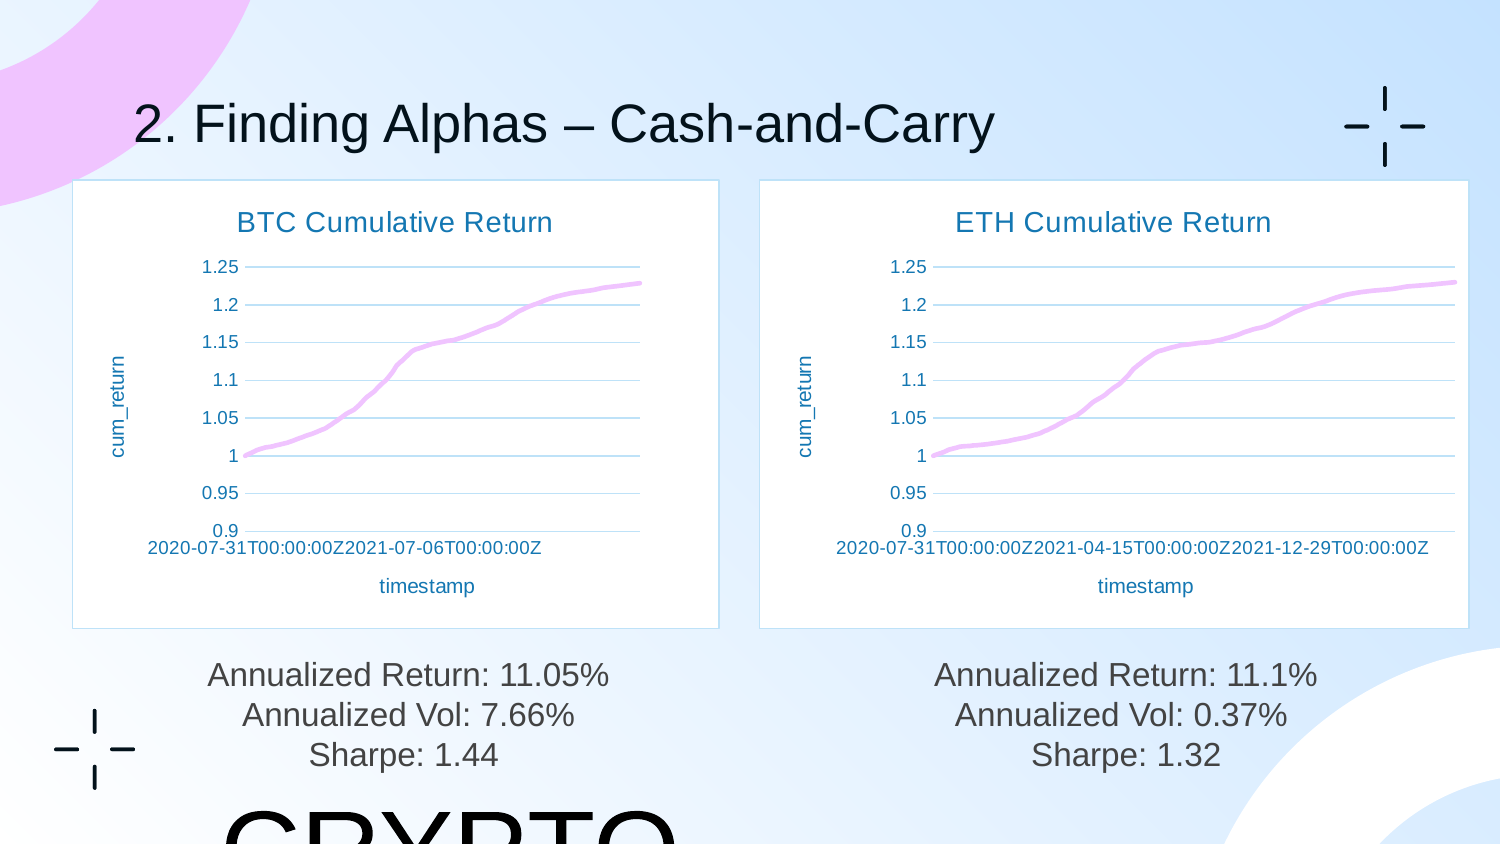

# 2. Finding Alphas – Cash-and-Carry

### Chart: BTC Cumulative Return

| Category |  |
|---|---|
| 2020-07-30T00:00:00Z | 1.0 |
| 2020-07-31T00:00:00Z | 1.0004246122299882 |
| 2020-08-01T00:00:00Z | 1.0008504228707842 |
| 2020-08-02T00:00:00Z | 1.0012937365036771 |
| 2020-08-03T00:00:00Z | 1.0016674065983797 |
| 2020-08-04T00:00:00Z | 1.00200970389782 |
| 2020-08-05T00:00:00Z | 1.0023615496159246 |
| 2020-08-06T00:00:00Z | 1.002739654381568 |
| 2020-08-07T00:00:00Z | 1.0030910441737704 |
| 2020-08-08T00:00:00Z | 1.0034146140696627 |
| 2020-08-09T00:00:00Z | 1.0037819893889726 |
| 2020-08-10T00:00:00Z | 1.004131206038305 |
| 2020-08-11T00:00:00Z | 1.0045281538752031 |
| 2020-08-12T00:00:00Z | 1.0048382931064976 |
| 2020-08-13T00:00:00Z | 1.0051758284498624 |
| 2020-08-14T00:00:00Z | 1.0055658133165202 |
| 2020-08-15T00:00:00Z | 1.0059277405300908 |
| 2020-08-16T00:00:00Z | 1.0063164520758079 |
| 2020-08-17T00:00:00Z | 1.0067216314639185 |
| 2020-08-18T00:00:00Z | 1.0071514879120604 |
| 2020-08-19T00:00:00Z | 1.007494556890186 |
| 2020-08-20T00:00:00Z | 1.0077817264688056 |
| 2020-08-21T00:00:00Z | 1.0080722854243842 |
| 2020-08-22T00:00:00Z | 1.0083149543975667 |
| 2020-08-23T00:00:00Z | 1.008569337965947 |
| 2020-08-24T00:00:00Z | 1.008840068720495 |
| 2020-08-25T00:00:00Z | 1.0091180691044994 |
| 2020-08-26T00:00:00Z | 1.0093156787298176 |
| 2020-08-27T00:00:00Z | 1.0095355670090473 |
| 2020-08-28T00:00:00Z | 1.0097139385571314 |
| 2020-08-29T00:00:00Z | 1.009934051613021 |
| 2020-08-30T00:00:00Z | 1.0101641494679456 |
| 2020-08-31T00:00:00Z | 1.010431366395351 |
| 2020-09-01T00:00:00Z | 1.0106932958150947 |
| 2020-09-02T00:00:00Z | 1.0109960590753364 |
| 2020-09-03T00:00:00Z | 1.0111743693350332 |
| 2020-09-04T00:00:00Z | 1.0112461716462218 |
| 2020-09-05T00:00:00Z | 1.0113558267670484 |
| 2020-09-06T00:00:00Z | 1.011461799408212 |
| 2020-09-07T00:00:00Z | 1.011555996903869 |
| 2020-09-08T00:00:00Z | 1.0116826458986747 |
| 2020-09-09T00:00:00Z | 1.0118144971275516 |
| 2020-09-10T00:00:00Z | 1.0119282676767385 |
| 2020-09-11T00:00:00Z | 1.0120121716323893 |
| 2020-09-12T00:00:00Z | 1.0121421282081118 |
| 2020-09-13T00:00:00Z | 1.0122801200368794 |
| 2020-09-14T00:00:00Z | 1.012385084361388 |
| 2020-09-15T00:00:00Z | 1.0125348480042606 |
| 2020-09-16T00:00:00Z | 1.0127182598544544 |
| 2020-09-17T00:00:00Z | 1.012918651960816 |
| 2020-09-18T00:00:00Z | 1.0131549784089817 |
| 2020-09-19T00:00:00Z | 1.013364567392273 |
| 2020-09-20T00:00:00Z | 1.0136122673504029 |
| 2020-09-21T00:00:00Z | 1.0138320736781348 |
| 2020-09-22T00:00:00Z | 1.013991093957039 |
| 2020-09-23T00:00:00Z | 1.0141472346409992 |
| 2020-09-24T00:00:00Z | 1.014296077343659 |
| 2020-09-25T00:00:00Z | 1.014484610474986 |
| 2020-09-26T00:00:00Z | 1.014663102503793 |
| 2020-09-27T00:00:00Z | 1.014849836553351 |
| 2020-09-28T00:00:00Z | 1.0150466970197176 |
| 2020-09-29T00:00:00Z | 1.015233678350214 |
| 2020-09-30T00:00:00Z | 1.0154239531957037 |
| 2020-10-01T00:00:00Z | 1.015618146856691 |
| 2020-10-02T00:00:00Z | 1.015802675264991 |
| 2020-10-03T00:00:00Z | 1.0159801826594268 |
| 2020-10-04T00:00:00Z | 1.0161460044648734 |
| 2020-10-05T00:00:00Z | 1.0163294838728187 |
| 2020-10-06T00:00:00Z | 1.0165267441792907 |
| 2020-10-07T00:00:00Z | 1.0167008343162334 |
| 2020-10-08T00:00:00Z | 1.0168650391501954 |
| 2020-10-09T00:00:00Z | 1.0170641864789762 |
| 2020-10-10T00:00:00Z | 1.0172899707014182 |
| 2020-10-11T00:00:00Z | 1.0175285515062156 |
| 2020-10-12T00:00:00Z | 1.017777198977899 |
| 2020-10-13T00:00:00Z | 1.0180631939719325 |
| 2020-10-14T00:00:00Z | 1.0183478134083979 |
| 2020-10-15T00:00:00Z | 1.0186033321581298 |
| 2020-10-16T00:00:00Z | 1.0188707172118208 |
| 2020-10-17T00:00:00Z | 1.0191158486788074 |
| 2020-10-18T00:00:00Z | 1.0193559602185436 |
| 2020-10-19T00:00:00Z | 1.0196198439641162 |
| 2020-10-20T00:00:00Z | 1.019892097801964 |
| 2020-10-21T00:00:00Z | 1.0201801957900476 |
| 2020-10-22T00:00:00Z | 1.020477618838875 |
| 2020-10-23T00:00:00Z | 1.020778717831835 |
| 2020-10-24T00:00:00Z | 1.0210846246079543 |
| 2020-10-25T00:00:00Z | 1.021413818740438 |
| 2020-10-26T00:00:00Z | 1.0217569899834993 |
| 2020-10-27T00:00:00Z | 1.0220686306898734 |
| 2020-10-28T00:00:00Z | 1.0223711804121651 |
| 2020-10-29T00:00:00Z | 1.0226396471516448 |
| 2020-10-30T00:00:00Z | 1.0229084910366129 |
| 2020-10-31T00:00:00Z | 1.0231868028616202 |
| 2020-11-01T00:00:00Z | 1.023467989169605 |
| 2020-11-02T00:00:00Z | 1.0237685568336072 |
| 2020-11-03T00:00:00Z | 1.0240092496243625 |
| 2020-11-04T00:00:00Z | 1.0242709053794952 |
| 2020-11-05T00:00:00Z | 1.0245618466038782 |
| 2020-11-06T00:00:00Z | 1.0248442791944974 |
| 2020-11-07T00:00:00Z | 1.0251396554346888 |
| 2020-11-08T00:00:00Z | 1.0254870721091114 |
| 2020-11-09T00:00:00Z | 1.025818248442851 |
| 2020-11-10T00:00:00Z | 1.0261102444171126 |
| 2020-11-11T00:00:00Z | 1.026372298353166 |
| 2020-11-12T00:00:00Z | 1.0266552617898197 |
| 2020-11-13T00:00:00Z | 1.0269528238201506 |
| 2020-11-14T00:00:00Z | 1.0272262758966615 |
| 2020-11-15T00:00:00Z | 1.0274663356816862 |
| 2020-11-16T00:00:00Z | 1.0276892651242415 |
| 2020-11-17T00:00:00Z | 1.0279494821680448 |
| 2020-11-18T00:00:00Z | 1.0281963815708686 |
| 2020-11-19T00:00:00Z | 1.028431408670732 |
| 2020-11-20T00:00:00Z | 1.0286708631363664 |
| 2020-11-21T00:00:00Z | 1.0289235186201582 |
| 2020-11-22T00:00:00Z | 1.0291754960155048 |
| 2020-11-23T00:00:00Z | 1.0294397674052793 |
| 2020-11-24T00:00:00Z | 1.0297259556695073 |
| 2020-11-25T00:00:00Z | 1.0300525637821683 |
| 2020-11-26T00:00:00Z | 1.0303668135535335 |
| 2020-11-27T00:00:00Z | 1.030662478370764 |
| 2020-11-28T00:00:00Z | 1.0309602737412031 |
| 2020-11-29T00:00:00Z | 1.0312427303631069 |
| 2020-11-30T00:00:00Z | 1.0315361937095857 |
| 2020-12-01T00:00:00Z | 1.0319272511705695 |
| 2020-12-02T00:00:00Z | 1.0322595003583295 |
| 2020-12-03T00:00:00Z | 1.0325999404308077 |
| 2020-12-04T00:00:00Z | 1.032943050888214 |
| 2020-12-05T00:00:00Z | 1.033237481774532 |
| 2020-12-06T00:00:00Z | 1.033570219103526 |
| 2020-12-07T00:00:00Z | 1.0339161676543962 |
| 2020-12-08T00:00:00Z | 1.0342549520174602 |
| 2020-12-09T00:00:00Z | 1.0345602368756082 |
| 2020-12-10T00:00:00Z | 1.0348457241892486 |
| 2020-12-11T00:00:00Z | 1.0351037783286863 |
| 2020-12-12T00:00:00Z | 1.0353478118429709 |
| 2020-12-13T00:00:00Z | 1.0356316543211597 |
| 2020-12-14T00:00:00Z | 1.0360038936953309 |
| 2020-12-15T00:00:00Z | 1.036382107659218 |
| 2020-12-16T00:00:00Z | 1.0367710888306572 |
| 2020-12-17T00:00:00Z | 1.0372501355149002 |
| 2020-12-18T00:00:00Z | 1.037730809595733 |
| 2020-12-19T00:00:00Z | 1.0382345488698654 |
| 2020-12-20T00:00:00Z | 1.0388111569935634 |
| 2020-12-21T00:00:00Z | 1.0393224863189134 |
| 2020-12-22T00:00:00Z | 1.039763364467427 |
| 2020-12-23T00:00:00Z | 1.040274607808163 |
| 2020-12-24T00:00:00Z | 1.040721950204927 |
| 2020-12-25T00:00:00Z | 1.0412269775074425 |
| 2020-12-26T00:00:00Z | 1.041743961665042 |
| 2020-12-27T00:00:00Z | 1.0422900234529102 |
| 2020-12-28T00:00:00Z | 1.0428614307596937 |
| 2020-12-29T00:00:00Z | 1.0434286205232184 |
| 2020-12-30T00:00:00Z | 1.043976388177412 |
| 2020-12-31T00:00:00Z | 1.0445388409331793 |
| 2021-01-01T00:00:00Z | 1.0450008781923341 |
| 2021-01-02T00:00:00Z | 1.0454333245544736 |
| 2021-01-03T00:00:00Z | 1.0459224506843388 |
| 2021-01-04T00:00:00Z | 1.0465009531652494 |
| 2021-01-05T00:00:00Z | 1.047066552862243 |
| 2021-01-06T00:00:00Z | 1.0476228381681594 |
| 2021-01-07T00:00:00Z | 1.0482469920204698 |
| 2021-01-08T00:00:00Z | 1.0488824819370586 |
| 2021-01-09T00:00:00Z | 1.0494044089541041 |
| 2021-01-10T00:00:00Z | 1.0499489569263545 |
| 2021-01-11T00:00:00Z | 1.050426405314129 |
| 2021-01-12T00:00:00Z | 1.0509585346753139 |
| 2021-01-13T00:00:00Z | 1.0515271859783206 |
| 2021-01-14T00:00:00Z | 1.0521054017378557 |
| 2021-01-15T00:00:00Z | 1.0527074431349068 |
| 2021-01-16T00:00:00Z | 1.0532491641626232 |
| 2021-01-17T00:00:00Z | 1.053792045909516 |
| 2021-01-18T00:00:00Z | 1.054324733483759 |
| 2021-01-19T00:00:00Z | 1.054948395040458 |
| 2021-01-20T00:00:00Z | 1.0555345758841799 |
| 2021-01-21T00:00:00Z | 1.0560257552952512 |
| 2021-01-22T00:00:00Z | 1.056359783144296 |
| 2021-01-23T00:00:00Z | 1.0567809015285168 |
| 2021-01-24T00:00:00Z | 1.0572225044597698 |
| 2021-01-25T00:00:00Z | 1.0576756678255423 |
| 2021-01-26T00:00:00Z | 1.0581147326257825 |
| 2021-01-27T00:00:00Z | 1.0584935016339272 |
| 2021-01-28T00:00:00Z | 1.0587814596145355 |
| 2021-01-29T00:00:00Z | 1.0591246029874286 |
| 2021-01-30T00:00:00Z | 1.059635594087997 |
| 2021-01-31T00:00:00Z | 1.0600486347566376 |
| 2021-02-01T00:00:00Z | 1.060414308528649 |
| 2021-02-02T00:00:00Z | 1.0608453945452874 |
| 2021-02-03T00:00:00Z | 1.0614224892929267 |
| 2021-02-04T00:00:00Z | 1.0620704291489047 |
| 2021-02-05T00:00:00Z | 1.0627123432448145 |
| 2021-02-06T00:00:00Z | 1.0633494793774445 |
| 2021-02-07T00:00:00Z | 1.0640698952128438 |
| 2021-02-08T00:00:00Z | 1.0646367179249734 |
| 2021-02-09T00:00:00Z | 1.0653919471927906 |
| 2021-02-10T00:00:00Z | 1.066148065078163 |
| 2021-02-11T00:00:00Z | 1.066861043669994 |
| 2021-02-12T00:00:00Z | 1.0676245877171513 |
| 2021-02-13T00:00:00Z | 1.0684193359944978 |
| 2021-02-14T00:00:00Z | 1.0692152620431785 |
| 2021-02-15T00:00:00Z | 1.0700440347716367 |
| 2021-02-16T00:00:00Z | 1.0708698757270747 |
| 2021-02-17T00:00:00Z | 1.0716868768233243 |
| 2021-02-18T00:00:00Z | 1.0726066342466603 |
| 2021-02-19T00:00:00Z | 1.0734783583122705 |
| 2021-02-20T00:00:00Z | 1.0743306385792455 |
| 2021-02-21T00:00:00Z | 1.0751195277071197 |
| 2021-02-22T00:00:00Z | 1.0759538480709836 |
| 2021-02-23T00:00:00Z | 1.0766622298876016 |
| 2021-02-24T00:00:00Z | 1.0773932976387681 |
| 2021-02-25T00:00:00Z | 1.0780688908697842 |
| 2021-02-26T00:00:00Z | 1.0786890581322777 |
| 2021-02-27T00:00:00Z | 1.0792656697623415 |
| 2021-02-28T00:00:00Z | 1.079820025813259 |
| 2021-03-01T00:00:00Z | 1.080376922603102 |
| 2021-03-02T00:00:00Z | 1.080946513573689 |
| 2021-03-03T00:00:00Z | 1.081512532335445 |
| 2021-03-04T00:00:00Z | 1.082151917813902 |
| 2021-03-05T00:00:00Z | 1.0827073863034131 |
| 2021-03-06T00:00:00Z | 1.083246741287421 |
| 2021-03-07T00:00:00Z | 1.0837938705996961 |
| 2021-03-08T00:00:00Z | 1.0844223166968632 |
| 2021-03-09T00:00:00Z | 1.085048499846259 |
| 2021-03-10T00:00:00Z | 1.0857359040204315 |
| 2021-03-11T00:00:00Z | 1.086463197890527 |
| 2021-03-12T00:00:00Z | 1.0872919067199454 |
| 2021-03-13T00:00:00Z | 1.0880584755856972 |
| 2021-03-14T00:00:00Z | 1.089063962989954 |
| 2021-03-15T00:00:00Z | 1.090056787266866 |
| 2021-03-16T00:00:00Z | 1.0907640075994116 |
| 2021-03-17T00:00:00Z | 1.0914710013074982 |
| 2021-03-18T00:00:00Z | 1.0922092243968047 |
| 2021-03-19T00:00:00Z | 1.0929294595757022 |
| 2021-03-20T00:00:00Z | 1.0937017464335066 |
| 2021-03-21T00:00:00Z | 1.0945306509870472 |
| 2021-03-22T00:00:00Z | 1.0952810121934984 |
| 2021-03-23T00:00:00Z | 1.0959556371240295 |
| 2021-03-24T00:00:00Z | 1.096652952350394 |
| 2021-03-25T00:00:00Z | 1.0972568981626891 |
| 2021-03-26T00:00:00Z | 1.097839225968077 |
| 2021-03-27T00:00:00Z | 1.0984425386512067 |
| 2021-03-28T00:00:00Z | 1.099120399475204 |
| 2021-03-29T00:00:00Z | 1.0997827968673521 |
| 2021-03-30T00:00:00Z | 1.100567290177567 |
| 2021-03-31T00:00:00Z | 1.1014411238224606 |
| 2021-04-01T00:00:00Z | 1.1023579449502978 |
| 2021-04-02T00:00:00Z | 1.103296044731284 |
| 2021-04-03T00:00:00Z | 1.1042614361692906 |
| 2021-04-04T00:00:00Z | 1.105169255728196 |
| 2021-04-05T00:00:00Z | 1.106100360242997 |
| 2021-04-06T00:00:00Z | 1.1071992696632562 |
| 2021-04-07T00:00:00Z | 1.1081902910234156 |
| 2021-04-08T00:00:00Z | 1.1090337396864567 |
| 2021-04-09T00:00:00Z | 1.109995177049916 |
| 2021-04-10T00:00:00Z | 1.110984218176502 |
| 2021-04-11T00:00:00Z | 1.1122187245206272 |
| 2021-04-12T00:00:00Z | 1.1134626358549011 |
| 2021-04-13T00:00:00Z | 1.1146934564681465 |
| 2021-04-14T00:00:00Z | 1.116091129775879 |
| 2021-04-15T00:00:00Z | 1.1172294399972678 |
| 2021-04-16T00:00:00Z | 1.1184147542486655 |
| 2021-04-17T00:00:00Z | 1.1194292718487604 |
| 2021-04-18T00:00:00Z | 1.1203515439023761 |
| 2021-04-19T00:00:00Z | 1.1210188321524528 |
| 2021-04-20T00:00:00Z | 1.1217645958269322 |
| 2021-04-21T00:00:00Z | 1.1224906973238171 |
| 2021-04-22T00:00:00Z | 1.123272135331159 |
| 2021-04-23T00:00:00Z | 1.1239562558731706 |
| 2021-04-24T00:00:00Z | 1.124574248174428 |
| 2021-04-25T00:00:00Z | 1.1251519085290016 |
| 2021-04-26T00:00:00Z | 1.1257913769607037 |
| 2021-04-27T00:00:00Z | 1.1265216288409965 |
| 2021-04-28T00:00:00Z | 1.127239425336241 |
| 2021-04-29T00:00:00Z | 1.1279803844731482 |
| 2021-04-30T00:00:00Z | 1.1287042645569252 |
| 2021-05-01T00:00:00Z | 1.1294835848206621 |
| 2021-05-02T00:00:00Z | 1.1302731303962525 |
| 2021-05-03T00:00:00Z | 1.131019064425912 |
| 2021-05-04T00:00:00Z | 1.1317482903612877 |
| 2021-05-05T00:00:00Z | 1.1323354286446499 |
| 2021-05-06T00:00:00Z | 1.1331247956041144 |
| 2021-05-07T00:00:00Z | 1.1338376125167255 |
| 2021-05-08T00:00:00Z | 1.134529947830591 |
| 2021-05-09T00:00:00Z | 1.1353444324174515 |
| 2021-05-10T00:00:00Z | 1.1361156970713342 |
| 2021-05-11T00:00:00Z | 1.136803536156478 |
| 2021-05-12T00:00:00Z | 1.137542927576389 |
| 2021-05-13T00:00:00Z | 1.1381296997199852 |
| 2021-05-14T00:00:00Z | 1.1387048270280307 |
| 2021-05-15T00:00:00Z | 1.1392189240557131 |
| 2021-05-16T00:00:00Z | 1.139644308364422 |
| 2021-05-17T00:00:00Z | 1.140076001806055 |
| 2021-05-18T00:00:00Z | 1.1404715054067958 |
| 2021-05-19T00:00:00Z | 1.1408664638150732 |
| 2021-05-20T00:00:00Z | 1.1411423391215125 |
| 2021-05-21T00:00:00Z | 1.1414151168497935 |
| 2021-05-22T00:00:00Z | 1.1416305582427126 |
| 2021-05-23T00:00:00Z | 1.141842408143646 |
| 2021-05-24T00:00:00Z | 1.1420139316492228 |
| 2021-05-25T00:00:00Z | 1.1422444343652052 |
| 2021-05-26T00:00:00Z | 1.142481909820664 |
| 2021-05-27T00:00:00Z | 1.1427622630303955 |
| 2021-05-28T00:00:00Z | 1.1430343256184434 |
| 2021-05-29T00:00:00Z | 1.1432791397564472 |
| 2021-05-30T00:00:00Z | 1.1434986626335828 |
| 2021-05-31T00:00:00Z | 1.1437253055827756 |
| 2021-06-01T00:00:00Z | 1.1440071790398119 |
| 2021-06-02T00:00:00Z | 1.1442588749279752 |
| 2021-06-03T00:00:00Z | 1.1445501011174097 |
| 2021-06-04T00:00:00Z | 1.1448445036618802 |
| 2021-06-05T00:00:00Z | 1.1451365094931993 |
| 2021-06-06T00:00:00Z | 1.1454057977617895 |
| 2021-06-07T00:00:00Z | 1.1456598947019452 |
| 2021-06-08T00:00:00Z | 1.1458921976192031 |
| 2021-06-09T00:00:00Z | 1.1460954228704385 |
| 2021-06-10T00:00:00Z | 1.1463876862191704 |
| 2021-06-11T00:00:00Z | 1.1466392292933965 |
| 2021-06-12T00:00:00Z | 1.146896995124709 |
| 2021-06-13T00:00:00Z | 1.1471332483111996 |
| 2021-06-14T00:00:00Z | 1.14742827592162 |
| 2021-06-15T00:00:00Z | 1.1477159032017616 |
| 2021-06-16T00:00:00Z | 1.1480028365132247 |
| 2021-06-17T00:00:00Z | 1.1482174489251076 |
| 2021-06-18T00:00:00Z | 1.148399108988049 |
| 2021-06-19T00:00:00Z | 1.148523292428035 |
| 2021-06-20T00:00:00Z | 1.148658597658503 |
| 2021-06-21T00:00:00Z | 1.1488180833463668 |
| 2021-06-22T00:00:00Z | 1.1489078513481914 |
| 2021-06-23T00:00:00Z | 1.1490676313052002 |
| 2021-06-24T00:00:00Z | 1.1492230763059155 |
| 2021-06-25T00:00:00Z | 1.1493663316150977 |
| 2021-06-26T00:00:00Z | 1.1495373922007368 |
| 2021-06-27T00:00:00Z | 1.1496875452836726 |
| 2021-06-28T00:00:00Z | 1.1498245399187959 |
| 2021-06-29T00:00:00Z | 1.1499826488250127 |
| 2021-06-30T00:00:00Z | 1.1501548559829076 |
| 2021-07-01T00:00:00Z | 1.1503323354179589 |
| 2021-07-02T00:00:00Z | 1.1504728588624793 |
| 2021-07-03T00:00:00Z | 1.150631135522389 |
| 2021-07-04T00:00:00Z | 1.150787624249819 |
| 2021-07-05T00:00:00Z | 1.1509343459559205 |
| 2021-07-06T00:00:00Z | 1.1510670451772451 |
| 2021-07-07T00:00:00Z | 1.1512367260639045 |
| 2021-07-08T00:00:00Z | 1.1513798838906844 |
| 2021-07-09T00:00:00Z | 1.1515012801245452 |
| 2021-07-10T00:00:00Z | 1.15168109787659 |
| 2021-07-11T00:00:00Z | 1.1518337724646524 |
| 2021-07-12T00:00:00Z | 1.152020782556298 |
| 2021-07-13T00:00:00Z | 1.1521863706411402 |
| 2021-07-14T00:00:00Z | 1.1523065637988905 |
| 2021-07-15T00:00:00Z | 1.1524096896044667 |
| 2021-07-16T00:00:00Z | 1.1524818115263387 |
| 2021-07-17T00:00:00Z | 1.1525531599846002 |
| 2021-07-18T00:00:00Z | 1.1526396802997434 |
| 2021-07-19T00:00:00Z | 1.1527434138943544 |
| 2021-07-20T00:00:00Z | 1.1528024759065674 |
| 2021-07-21T00:00:00Z | 1.1528723030772396 |
| 2021-07-22T00:00:00Z | 1.152996194707768 |
| 2021-07-23T00:00:00Z | 1.1531158818616132 |
| 2021-07-24T00:00:00Z | 1.1532862446212573 |
| 2021-07-25T00:00:00Z | 1.1535106575080127 |
| 2021-07-26T00:00:00Z | 1.153740216766406 |
| 2021-07-27T00:00:00Z | 1.1539554132029064 |
| 2021-07-28T00:00:00Z | 1.1541802076478276 |
| 2021-07-29T00:00:00Z | 1.1544296900832858 |
| 2021-07-30T00:00:00Z | 1.1546803626120983 |
| 2021-07-31T00:00:00Z | 1.1549469816343834 |
| 2021-08-01T00:00:00Z | 1.1552082866562456 |
| 2021-08-02T00:00:00Z | 1.1554370642891405 |
| 2021-08-03T00:00:00Z | 1.155675240356202 |
| 2021-08-04T00:00:00Z | 1.155894299324546 |
| 2021-08-05T00:00:00Z | 1.1561213035759068 |
| 2021-08-06T00:00:00Z | 1.1563562236070997 |
| 2021-08-07T00:00:00Z | 1.1566134824736265 |
| 2021-08-08T00:00:00Z | 1.1568721342936192 |
| 2021-08-09T00:00:00Z | 1.1571041194039915 |
| 2021-08-10T00:00:00Z | 1.1573825952250698 |
| 2021-08-11T00:00:00Z | 1.1576415157112367 |
| 2021-08-12T00:00:00Z | 1.157903688331814 |
| 2021-08-13T00:00:00Z | 1.158165545674476 |
| 2021-08-14T00:00:00Z | 1.1584809933764084 |
| 2021-08-15T00:00:00Z | 1.1587684377079632 |
| 2021-08-16T00:00:00Z | 1.1590539637142254 |
| 2021-08-17T00:00:00Z | 1.1593084601614017 |
| 2021-08-18T00:00:00Z | 1.1595565869932134 |
| 2021-08-19T00:00:00Z | 1.1598012488150042 |
| 2021-08-20T00:00:00Z | 1.1600944763763485 |
| 2021-08-21T00:00:00Z | 1.1603955458121278 |
| 2021-08-22T00:00:00Z | 1.1606942503907811 |
| 2021-08-23T00:00:00Z | 1.1610104818701243 |
| 2021-08-24T00:00:00Z | 1.1613172371534006 |
| 2021-08-25T00:00:00Z | 1.1615865200692468 |
| 2021-08-26T00:00:00Z | 1.1618884001763725 |
| 2021-08-27T00:00:00Z | 1.1621626693108396 |
| 2021-08-28T00:00:00Z | 1.1624734881460148 |
| 2021-08-29T00:00:00Z | 1.1627813488091658 |
| 2021-08-30T00:00:00Z | 1.163073452257463 |
| 2021-08-31T00:00:00Z | 1.1633412358343256 |
| 2021-09-01T00:00:00Z | 1.1636258100205492 |
| 2021-09-02T00:00:00Z | 1.1639510724393642 |
| 2021-09-03T00:00:00Z | 1.1642674858185278 |
| 2021-09-04T00:00:00Z | 1.164617642601236 |
| 2021-09-05T00:00:00Z | 1.164956733289201 |
| 2021-09-06T00:00:00Z | 1.165351715459231 |
| 2021-09-07T00:00:00Z | 1.1657640129347762 |
| 2021-09-08T00:00:00Z | 1.1661001340380548 |
| 2021-09-09T00:00:00Z | 1.16639419971026 |
| 2021-09-10T00:00:00Z | 1.1666943604970021 |
| 2021-09-11T00:00:00Z | 1.1669917144314628 |
| 2021-09-12T00:00:00Z | 1.1672930021447356 |
| 2021-09-13T00:00:00Z | 1.167608328916682 |
| 2021-09-14T00:00:00Z | 1.1679084665869925 |
| 2021-09-15T00:00:00Z | 1.1682413572050254 |
| 2021-09-16T00:00:00Z | 1.1685672458113208 |
| 2021-09-17T00:00:00Z | 1.1689003326863507 |
| 2021-09-18T00:00:00Z | 1.169213338347739 |
| 2021-09-19T00:00:00Z | 1.1695471496919359 |
| 2021-09-20T00:00:00Z | 1.169831019304628 |
| 2021-09-21T00:00:00Z | 1.1700661914186197 |
| 2021-09-22T00:00:00Z | 1.1702874487965411 |
| 2021-09-23T00:00:00Z | 1.1705313533757589 |
| 2021-09-24T00:00:00Z | 1.1707672677845176 |
| 2021-09-25T00:00:00Z | 1.1709570794349764 |
| 2021-09-26T00:00:00Z | 1.171156227013406 |
| 2021-09-27T00:00:00Z | 1.1713955511156364 |
| 2021-09-28T00:00:00Z | 1.171613503069228 |
| 2021-09-29T00:00:00Z | 1.1717973709684177 |
| 2021-09-30T00:00:00Z | 1.1719913742158883 |
| 2021-10-01T00:00:00Z | 1.1722109472624782 |
| 2021-10-02T00:00:00Z | 1.1724745032350237 |
| 2021-10-03T00:00:00Z | 1.1727331490598902 |
| 2021-10-04T00:00:00Z | 1.173016717202589 |
| 2021-10-05T00:00:00Z | 1.1733359135081727 |
| 2021-10-06T00:00:00Z | 1.173646997179588 |
| 2021-10-07T00:00:00Z | 1.1739724886516847 |
| 2021-10-08T00:00:00Z | 1.17431021625724 |
| 2021-10-09T00:00:00Z | 1.1746604485354204 |
| 2021-10-10T00:00:00Z | 1.1750617457697292 |
| 2021-10-11T00:00:00Z | 1.1754531234569359 |
| 2021-10-12T00:00:00Z | 1.1759088935718007 |
| 2021-10-13T00:00:00Z | 1.1763431344819055 |
| 2021-10-14T00:00:00Z | 1.1768073259782164 |
| 2021-10-15T00:00:00Z | 1.1772647441605242 |
| 2021-10-16T00:00:00Z | 1.1777445863155083 |
| 2021-10-17T00:00:00Z | 1.1781904636432783 |
| 2021-10-18T00:00:00Z | 1.1786496720575808 |
| 2021-10-19T00:00:00Z | 1.1791102323003455 |
| 2021-10-20T00:00:00Z | 1.1796029726993733 |
| 2021-10-21T00:00:00Z | 1.1801495839478175 |
| 2021-10-22T00:00:00Z | 1.1806645693970863 |
| 2021-10-23T00:00:00Z | 1.1811299973596134 |
| 2021-10-24T00:00:00Z | 1.1816216749565223 |
| 2021-10-25T00:00:00Z | 1.1821128145311808 |
| 2021-10-26T00:00:00Z | 1.1826474181834863 |
| 2021-10-27T00:00:00Z | 1.1830974683315088 |
| 2021-10-28T00:00:00Z | 1.1834857444752538 |
| 2021-10-29T00:00:00Z | 1.1839675300608623 |
| 2021-10-30T00:00:00Z | 1.1844615084664702 |
| 2021-10-31T00:00:00Z | 1.184937137418079 |
| 2021-11-01T00:00:00Z | 1.1853847522765848 |
| 2021-11-02T00:00:00Z | 1.1858330246072135 |
| 2021-11-03T00:00:00Z | 1.186372976217681 |
| 2021-11-04T00:00:00Z | 1.1869060063129433 |
| 2021-11-05T00:00:00Z | 1.1874028451989167 |
| 2021-11-06T00:00:00Z | 1.1878807323449296 |
| 2021-11-07T00:00:00Z | 1.1883246461927404 |
| 2021-11-08T00:00:00Z | 1.188827323196598 |
| 2021-11-09T00:00:00Z | 1.1894170585829924 |
| 2021-11-10T00:00:00Z | 1.1899542927924953 |
| 2021-11-11T00:00:00Z | 1.1903935366146265 |
| 2021-11-12T00:00:00Z | 1.1908272317988502 |
| 2021-11-13T00:00:00Z | 1.1912369306816448 |
| 2021-11-14T00:00:00Z | 1.1916397976613005 |
| 2021-11-15T00:00:00Z | 1.1920450724942877 |
| 2021-11-16T00:00:00Z | 1.1924266950357485 |
| 2021-11-17T00:00:00Z | 1.1927690174705479 |
| 2021-11-18T00:00:00Z | 1.193148668529082 |
| 2021-11-19T00:00:00Z | 1.1934750453811898 |
| 2021-11-20T00:00:00Z | 1.1938452410300644 |
| 2021-11-21T00:00:00Z | 1.194243531429799 |
| 2021-11-22T00:00:00Z | 1.194635424435861 |
| 2021-11-23T00:00:00Z | 1.1949930973757399 |
| 2021-11-24T00:00:00Z | 1.1953708920100268 |
| 2021-11-25T00:00:00Z | 1.1957350208935151 |
| 2021-11-26T00:00:00Z | 1.1961385443519474 |
| 2021-11-27T00:00:00Z | 1.1964251935553076 |
| 2021-11-28T00:00:00Z | 1.196715421194889 |
| 2021-11-29T00:00:00Z | 1.1970888144948568 |
| 2021-11-30T00:00:00Z | 1.1974416408496613 |
| 2021-12-01T00:00:00Z | 1.1978033944376494 |
| 2021-12-02T00:00:00Z | 1.19816171300399 |
| 2021-12-03T00:00:00Z | 1.1984807341619217 |
| 2021-12-04T00:00:00Z | 1.198739483959168 |
| 2021-12-05T00:00:00Z | 1.1989816735625978 |
| 2021-12-06T00:00:00Z | 1.199221777942358 |
| 2021-12-07T00:00:00Z | 1.1995125486335383 |
| 2021-12-08T00:00:00Z | 1.1998104229808124 |
| 2021-12-09T00:00:00Z | 1.200129990262891 |
| 2021-12-10T00:00:00Z | 1.2004314720866074 |
| 2021-12-11T00:00:00Z | 1.2006933206387223 |
| 2021-12-12T00:00:00Z | 1.200964224271287 |
| 2021-12-13T00:00:00Z | 1.2012335198354271 |
| 2021-12-14T00:00:00Z | 1.2014837179839488 |
| 2021-12-15T00:00:00Z | 1.2017693096380804 |
| 2021-12-16T00:00:00Z | 1.2020627294866455 |
| 2021-12-17T00:00:00Z | 1.2023481413859611 |
| 2021-12-18T00:00:00Z | 1.2026387498801543 |
| 2021-12-19T00:00:00Z | 1.2029372459670755 |
| 2021-12-20T00:00:00Z | 1.203233942750637 |
| 2021-12-21T00:00:00Z | 1.2035358650370838 |
| 2021-12-22T00:00:00Z | 1.203846822927115 |
| 2021-12-23T00:00:00Z | 1.2041574385847365 |
| 2021-12-24T00:00:00Z | 1.2044965065597133 |
| 2021-12-25T00:00:00Z | 1.204842301346832 |
| 2021-12-26T00:00:00Z | 1.2051679838915406 |
| 2021-12-27T00:00:00Z | 1.2054973982447366 |
| 2021-12-28T00:00:00Z | 1.2058354150254664 |
| 2021-12-29T00:00:00Z | 1.2061408123048847 |
| 2021-12-30T00:00:00Z | 1.2064215417240078 |
| 2021-12-31T00:00:00Z | 1.2066812911426794 |
| 2022-01-01T00:00:00Z | 1.2069456688993419 |
| 2022-01-02T00:00:00Z | 1.2072279789052907 |
| 2022-01-03T00:00:00Z | 1.2075094054501725 |
| 2022-01-04T00:00:00Z | 1.2078010894556777 |
| 2022-01-05T00:00:00Z | 1.2080906784837175 |
| 2022-01-06T00:00:00Z | 1.208366888633602 |
| 2022-01-07T00:00:00Z | 1.208613546558723 |
| 2022-01-08T00:00:00Z | 1.2088613398028987 |
| 2022-01-09T00:00:00Z | 1.2091122915859565 |
| 2022-01-10T00:00:00Z | 1.2093656189141855 |
| 2022-01-11T00:00:00Z | 1.2096093620823238 |
| 2022-01-12T00:00:00Z | 1.209856996316485 |
| 2022-01-13T00:00:00Z | 1.2100942133982686 |
| 2022-01-14T00:00:00Z | 1.2103211420281792 |
| 2022-01-15T00:00:00Z | 1.2105517970407154 |
| 2022-01-16T00:00:00Z | 1.2107869516493301 |
| 2022-01-17T00:00:00Z | 1.21101592108889 |
| 2022-01-18T00:00:00Z | 1.2112274106407692 |
| 2022-01-19T00:00:00Z | 1.2114301698306427 |
| 2022-01-20T00:00:00Z | 1.2115959054663703 |
| 2022-01-21T00:00:00Z | 1.211762643020644 |
| 2022-01-22T00:00:00Z | 1.2119101603844498 |
| 2022-01-23T00:00:00Z | 1.2121091970173 |
| 2022-01-24T00:00:00Z | 1.212319135043008 |
| 2022-01-25T00:00:00Z | 1.2125159487561332 |
| 2022-01-26T00:00:00Z | 1.2127098954239601 |
| 2022-01-27T00:00:00Z | 1.2128884304696896 |
| 2022-01-28T00:00:00Z | 1.2130673481940126 |
| 2022-01-29T00:00:00Z | 1.213234096396681 |
| 2022-01-30T00:00:00Z | 1.2134074269384598 |
| 2022-01-31T00:00:00Z | 1.2135776300061043 |
| 2022-02-01T00:00:00Z | 1.2137538060707875 |
| 2022-02-02T00:00:00Z | 1.2139252333432116 |
| 2022-02-03T00:00:00Z | 1.2140924890935154 |
| 2022-02-04T00:00:00Z | 1.2142722400945263 |
| 2022-02-05T00:00:00Z | 1.2144409799406373 |
| 2022-02-06T00:00:00Z | 1.2146043379756735 |
| 2022-02-07T00:00:00Z | 1.2147764567068267 |
| 2022-02-08T00:00:00Z | 1.2149371268489044 |
| 2022-02-09T00:00:00Z | 1.2150815075538581 |
| 2022-02-10T00:00:00Z | 1.2152180576993477 |
| 2022-02-11T00:00:00Z | 1.2153577219314917 |
| 2022-02-12T00:00:00Z | 1.2154965446142025 |
| 2022-02-13T00:00:00Z | 1.2156280651952496 |
| 2022-02-14T00:00:00Z | 1.2157633082493693 |
| 2022-02-15T00:00:00Z | 1.2159010902689835 |
| 2022-02-16T00:00:00Z | 1.2160351230806365 |
| 2022-02-17T00:00:00Z | 1.2161677144353142 |
| 2022-02-18T00:00:00Z | 1.2162839652152249 |
| 2022-02-19T00:00:00Z | 1.216395032189865 |
| 2022-02-20T00:00:00Z | 1.2165128445322493 |
| 2022-02-21T00:00:00Z | 1.216617338089227 |
| 2022-02-22T00:00:00Z | 1.2167237086389489 |
| 2022-02-23T00:00:00Z | 1.2168345113153225 |
| 2022-02-24T00:00:00Z | 1.2169433448290001 |
| 2022-02-25T00:00:00Z | 1.217042044739554 |
| 2022-02-26T00:00:00Z | 1.2171370260046288 |
| 2022-02-27T00:00:00Z | 1.2172202838848711 |
| 2022-02-28T00:00:00Z | 1.2172800584286196 |
| 2022-03-01T00:00:00Z | 1.2173610906286092 |
| 2022-03-02T00:00:00Z | 1.2174596827382822 |
| 2022-03-03T00:00:00Z | 1.2175650859976344 |
| 2022-03-04T00:00:00Z | 1.2176950502254522 |
| 2022-03-05T00:00:00Z | 1.2178203276209272 |
| 2022-03-06T00:00:00Z | 1.2179401666191605 |
| 2022-03-07T00:00:00Z | 1.2180491000897338 |
| 2022-03-08T00:00:00Z | 1.218150443916081 |
| 2022-03-09T00:00:00Z | 1.2182559304393539 |
| 2022-03-10T00:00:00Z | 1.2183588737040172 |
| 2022-03-11T00:00:00Z | 1.2184561509335947 |
| 2022-03-12T00:00:00Z | 1.2185477721334574 |
| 2022-03-13T00:00:00Z | 1.218644161950795 |
| 2022-03-14T00:00:00Z | 1.2187394723669336 |
| 2022-03-15T00:00:00Z | 1.218844219637347 |
| 2022-03-16T00:00:00Z | 1.218958486065388 |
| 2022-03-17T00:00:00Z | 1.2190857686037477 |
| 2022-03-18T00:00:00Z | 1.219210722223455 |
| 2022-03-19T00:00:00Z | 1.2193458675301612 |
| 2022-03-20T00:00:00Z | 1.2194648768375167 |
| 2022-03-21T00:00:00Z | 1.2195873848860583 |
| 2022-03-22T00:00:00Z | 1.2197040003668116 |
| 2022-03-23T00:00:00Z | 1.2198638342868178 |
| 2022-03-24T00:00:00Z | 1.220028296982292 |
| 2022-03-25T00:00:00Z | 1.2201807403465559 |
| 2022-03-26T00:00:00Z | 1.2203549361656485 |
| 2022-03-27T00:00:00Z | 1.220524005919786 |
| 2022-03-28T00:00:00Z | 1.2206958498893519 |
| 2022-03-29T00:00:00Z | 1.220866062456809 |
| 2022-03-30T00:00:00Z | 1.2210424359436758 |
| 2022-03-31T00:00:00Z | 1.2212211718368122 |
| 2022-04-01T00:00:00Z | 1.2213907171909626 |
| 2022-04-02T00:00:00Z | 1.2215673519569916 |
| 2022-04-03T00:00:00Z | 1.2217480197166712 |
| 2022-04-04T00:00:00Z | 1.221935826340018 |
| 2022-04-05T00:00:00Z | 1.2221270941715852 |
| 2022-04-06T00:00:00Z | 1.2223058419881745 |
| 2022-04-07T00:00:00Z | 1.222458358468281 |
| 2022-04-08T00:00:00Z | 1.222608520424137 |
| 2022-04-09T00:00:00Z | 1.2227320415328742 |
| 2022-04-10T00:00:00Z | 1.2228534483050493 |
| 2022-04-11T00:00:00Z | 1.2229792901245327 |
| 2022-04-12T00:00:00Z | 1.2230872529578023 |
| 2022-04-13T00:00:00Z | 1.223180317104099 |
| 2022-04-14T00:00:00Z | 1.2232684677194048 |
| 2022-04-15T00:00:00Z | 1.223354832810501 |
| 2022-04-16T00:00:00Z | 1.2234400306051434 |
| 2022-04-17T00:00:00Z | 1.2235358077553928 |
| 2022-04-18T00:00:00Z | 1.22361978278538 |
| 2022-04-19T00:00:00Z | 1.2237121374059765 |
| 2022-04-20T00:00:00Z | 1.2238243733900618 |
| 2022-04-21T00:00:00Z | 1.223933662781485 |
| 2022-04-22T00:00:00Z | 1.2240296675238929 |
| 2022-04-23T00:00:00Z | 1.2241113522255447 |
| 2022-04-24T00:00:00Z | 1.2241888279076507 |
| 2022-04-25T00:00:00Z | 1.224267854388171 |
| 2022-04-26T00:00:00Z | 1.2243656234608367 |
| 2022-04-27T00:00:00Z | 1.2244508551459619 |
| 2022-04-28T00:00:00Z | 1.2245431448704551 |
| 2022-04-29T00:00:00Z | 1.224632349982363 |
| 2022-04-30T00:00:00Z | 1.2247198548498288 |
| 2022-05-01T00:00:00Z | 1.2248040606253827 |
| 2022-05-02T00:00:00Z | 1.2248972606057966 |
| 2022-05-03T00:00:00Z | 1.2249938080788805 |
| 2022-05-04T00:00:00Z | 1.225083563426575 |
| 2022-05-05T00:00:00Z | 1.2251977474692404 |
| 2022-05-06T00:00:00Z | 1.2252836000178173 |
| 2022-05-07T00:00:00Z | 1.225382493625914 |
| 2022-05-08T00:00:00Z | 1.2254827691533763 |
| 2022-05-09T00:00:00Z | 1.2255619566322813 |
| 2022-05-10T00:00:00Z | 1.225654420811089 |
| 2022-05-11T00:00:00Z | 1.225749035255919 |
| 2022-05-12T00:00:00Z | 1.2258465683177722 |
| 2022-05-13T00:00:00Z | 1.225952315303869 |
| 2022-05-14T00:00:00Z | 1.2260484778253473 |
| 2022-05-15T00:00:00Z | 1.226154938798628 |
| 2022-05-16T00:00:00Z | 1.2262603756062787 |
| 2022-05-17T00:00:00Z | 1.2263802461234081 |
| 2022-05-18T00:00:00Z | 1.2265039575795362 |
| 2022-05-19T00:00:00Z | 1.2265944095837298 |
| 2022-05-20T00:00:00Z | 1.2267014661787605 |
| 2022-05-21T00:00:00Z | 1.2267990268374285 |
| 2022-05-22T00:00:00Z | 1.2268965347260412 |
| 2022-05-23T00:00:00Z | 1.2269962389720388 |
| 2022-05-24T00:00:00Z | 1.227089459206671 |
| 2022-05-25T00:00:00Z | 1.227188656010154 |
| 2022-05-26T00:00:00Z | 1.2272623456057479 |
| 2022-05-27T00:00:00Z | 1.2273602262030379 |
| 2022-05-28T00:00:00Z | 1.2274445400562695 |
| 2022-05-29T00:00:00Z | 1.2275393492782636 |
| 2022-05-30T00:00:00Z | 1.2276392268036027 |
| 2022-05-31T00:00:00Z | 1.227731363817792 |
| 2022-06-01T00:00:00Z | 1.2278503845385893 |
| 2022-06-02T00:00:00Z | 1.2279537659945514 |
| 2022-06-03T00:00:00Z | 1.2280521660088648 |
| 2022-06-04T00:00:00Z | 1.2281524569600484 |
| 2022-06-05T00:00:00Z | 1.2282486624174522 |
| 2022-06-06T00:00:00Z | 1.2283426448922488 |
| 2022-06-07T00:00:00Z | 1.2284458971753083 |
| 2022-06-08T00:00:00Z | 1.2285406822985894 |
| 2022-06-09T00:00:00Z | 1.2286290833014946 |
| 2022-06-10T00:00:00Z | 1.2287240354741105 |

### Chart: ETH Cumulative Return

| Category |  |
|---|---|
| 2020-07-30T00:00:00Z | 1.0 |
| 2020-07-31T00:00:00Z | 1.000443022811641 |
| 2020-08-01T00:00:00Z | 1.000863017708931 |
| 2020-08-02T00:00:00Z | 1.0012783311823223 |
| 2020-08-03T00:00:00Z | 1.0016534487049151 |
| 2020-08-04T00:00:00Z | 1.001993023147391 |
| 2020-08-05T00:00:00Z | 1.002351102670957 |
| 2020-08-06T00:00:00Z | 1.002746464241911 |
| 2020-08-07T00:00:00Z | 1.003087787149752 |
| 2020-08-08T00:00:00Z | 1.0033655587810197 |
| 2020-08-09T00:00:00Z | 1.0037407988376494 |
| 2020-08-10T00:00:00Z | 1.0041110024245443 |
| 2020-08-11T00:00:00Z | 1.0045074474046318 |
| 2020-08-12T00:00:00Z | 1.004834628329963 |
| 2020-08-13T00:00:00Z | 1.005220384622396 |
| 2020-08-14T00:00:00Z | 1.0057583882614527 |
| 2020-08-15T00:00:00Z | 1.0062197808067674 |
| 2020-08-16T00:00:00Z | 1.0067110291601704 |
| 2020-08-17T00:00:00Z | 1.0071714648392198 |
| 2020-08-18T00:00:00Z | 1.007673209846298 |
| 2020-08-19T00:00:00Z | 1.0080659565525372 |
| 2020-08-20T00:00:00Z | 1.008378478273526 |
| 2020-08-21T00:00:00Z | 1.0086726771762962 |
| 2020-08-22T00:00:00Z | 1.008923615664748 |
| 2020-08-23T00:00:00Z | 1.0092089775658615 |
| 2020-08-24T00:00:00Z | 1.0094829736682556 |
| 2020-08-25T00:00:00Z | 1.0097710161629856 |
| 2020-08-26T00:00:00Z | 1.0099810303002388 |
| 2020-08-27T00:00:00Z | 1.0102293013002883 |
| 2020-08-28T00:00:00Z | 1.0104657613370691 |
| 2020-08-29T00:00:00Z | 1.0107423763945445 |
| 2020-08-30T00:00:00Z | 1.0110232122875635 |
| 2020-08-31T00:00:00Z | 1.0113420389197667 |
| 2020-09-01T00:00:00Z | 1.0116486772630935 |
| 2020-09-02T00:00:00Z | 1.011988915796424 |
| 2020-09-03T00:00:00Z | 1.0121948578610602 |
| 2020-09-04T00:00:00Z | 1.0123163307336254 |
| 2020-09-05T00:00:00Z | 1.0124220710205636 |
| 2020-09-06T00:00:00Z | 1.0124941692214124 |
| 2020-09-07T00:00:00Z | 1.0125696150914842 |
| 2020-09-08T00:00:00Z | 1.0126514523496781 |
| 2020-09-09T00:00:00Z | 1.0127248530860316 |
| 2020-09-10T00:00:00Z | 1.012812813772107 |
| 2020-09-11T00:00:00Z | 1.0128522460780025 |
| 2020-09-12T00:00:00Z | 1.012892659174698 |
| 2020-09-13T00:00:00Z | 1.0129780367492611 |
| 2020-09-14T00:00:00Z | 1.0129484729750635 |
| 2020-09-15T00:00:00Z | 1.0130763787920893 |
| 2020-09-16T00:00:00Z | 1.0131695929147106 |
| 2020-09-17T00:00:00Z | 1.0133265696247458 |
| 2020-09-18T00:00:00Z | 1.0135159866884682 |
| 2020-09-19T00:00:00Z | 1.0136218925379197 |
| 2020-09-20T00:00:00Z | 1.0137514283580196 |
| 2020-09-21T00:00:00Z | 1.0138238617607138 |
| 2020-09-22T00:00:00Z | 1.0138337749044866 |
| 2020-09-23T00:00:00Z | 1.0138899558715715 |
| 2020-09-24T00:00:00Z | 1.0139120137857458 |
| 2020-09-25T00:00:00Z | 1.0140269077970567 |
| 2020-09-26T00:00:00Z | 1.0141498191716398 |
| 2020-09-27T00:00:00Z | 1.0142695919786844 |
| 2020-09-28T00:00:00Z | 1.0143920916499563 |
| 2020-09-29T00:00:00Z | 1.0144537547028265 |
| 2020-09-30T00:00:00Z | 1.0145688081913642 |
| 2020-10-01T00:00:00Z | 1.0146834492987045 |
| 2020-10-02T00:00:00Z | 1.0147702287517455 |
| 2020-10-03T00:00:00Z | 1.0148561387614419 |
| 2020-10-04T00:00:00Z | 1.0149364495036373 |
| 2020-10-05T00:00:00Z | 1.0150628736581404 |
| 2020-10-06T00:00:00Z | 1.0151752844284327 |
| 2020-10-07T00:00:00Z | 1.0152742157293335 |
| 2020-10-08T00:00:00Z | 1.0153794515100238 |
| 2020-10-09T00:00:00Z | 1.015521732982681 |
| 2020-10-10T00:00:00Z | 1.0156745899546025 |
| 2020-10-11T00:00:00Z | 1.0158273296603217 |
| 2020-10-12T00:00:00Z | 1.01598418140226 |
| 2020-10-13T00:00:00Z | 1.0161707413869676 |
| 2020-10-14T00:00:00Z | 1.01631224418212 |
| 2020-10-15T00:00:00Z | 1.0164424385550836 |
| 2020-10-16T00:00:00Z | 1.0166059582316318 |
| 2020-10-17T00:00:00Z | 1.016714456756666 |
| 2020-10-18T00:00:00Z | 1.0168483590947182 |
| 2020-10-19T00:00:00Z | 1.0169908354561743 |
| 2020-10-20T00:00:00Z | 1.0171397976568561 |
| 2020-10-21T00:00:00Z | 1.0172604596541546 |
| 2020-10-22T00:00:00Z | 1.0174400527132668 |
| 2020-10-23T00:00:00Z | 1.0176041885689684 |
| 2020-10-24T00:00:00Z | 1.0177813475480841 |
| 2020-10-25T00:00:00Z | 1.0179526015408573 |
| 2020-10-26T00:00:00Z | 1.0181266134236362 |
| 2020-10-27T00:00:00Z | 1.0182837901889603 |
| 2020-10-28T00:00:00Z | 1.0184372785617393 |
| 2020-10-29T00:00:00Z | 1.0185761933778652 |
| 2020-10-30T00:00:00Z | 1.018721673775321 |
| 2020-10-31T00:00:00Z | 1.0188725561678647 |
| 2020-11-01T00:00:00Z | 1.0190242468619861 |
| 2020-11-02T00:00:00Z | 1.0191924331937317 |
| 2020-11-03T00:00:00Z | 1.0193288356217856 |
| 2020-11-04T00:00:00Z | 1.0194977647924963 |
| 2020-11-05T00:00:00Z | 1.0197142664526404 |
| 2020-11-06T00:00:00Z | 1.0199118489645982 |
| 2020-11-07T00:00:00Z | 1.0201254932471342 |
| 2020-11-08T00:00:00Z | 1.020395168853392 |
| 2020-11-09T00:00:00Z | 1.0206476023454472 |
| 2020-11-10T00:00:00Z | 1.0208626022722993 |
| 2020-11-11T00:00:00Z | 1.021072840725516 |
| 2020-11-12T00:00:00Z | 1.0212963890484175 |
| 2020-11-13T00:00:00Z | 1.0215171638149518 |
| 2020-11-14T00:00:00Z | 1.0217332673835058 |
| 2020-11-15T00:00:00Z | 1.0219223630498702 |
| 2020-11-16T00:00:00Z | 1.0220903113580304 |
| 2020-11-17T00:00:00Z | 1.0222983245107191 |
| 2020-11-18T00:00:00Z | 1.0225181670331933 |
| 2020-11-19T00:00:00Z | 1.0226983602645983 |
| 2020-11-20T00:00:00Z | 1.0228746754484932 |
| 2020-11-21T00:00:00Z | 1.0230754423416122 |
| 2020-11-22T00:00:00Z | 1.0232850981817314 |
| 2020-11-23T00:00:00Z | 1.0234994844419005 |
| 2020-11-24T00:00:00Z | 1.0237257518801701 |
| 2020-11-25T00:00:00Z | 1.023956097341262 |
| 2020-11-26T00:00:00Z | 1.0241830847886297 |
| 2020-11-27T00:00:00Z | 1.0244010824595196 |
| 2020-11-28T00:00:00Z | 1.0246048893344664 |
| 2020-11-29T00:00:00Z | 1.024811654467947 |
| 2020-11-30T00:00:00Z | 1.0250452357940174 |
| 2020-12-01T00:00:00Z | 1.0254313689287182 |
| 2020-12-02T00:00:00Z | 1.025776031490493 |
| 2020-12-03T00:00:00Z | 1.0261230009533935 |
| 2020-12-04T00:00:00Z | 1.026474209764324 |
| 2020-12-05T00:00:00Z | 1.0267612150415855 |
| 2020-12-06T00:00:00Z | 1.027058591373614 |
| 2020-12-07T00:00:00Z | 1.0273825878046314 |
| 2020-12-08T00:00:00Z | 1.0276813964194722 |
| 2020-12-09T00:00:00Z | 1.0279386111341688 |
| 2020-12-10T00:00:00Z | 1.0281856932380768 |
| 2020-12-11T00:00:00Z | 1.0284222686421005 |
| 2020-12-12T00:00:00Z | 1.028656217256993 |
| 2020-12-13T00:00:00Z | 1.0289099141460345 |
| 2020-12-14T00:00:00Z | 1.0292499022281547 |
| 2020-12-15T00:00:00Z | 1.0295676302015975 |
| 2020-12-16T00:00:00Z | 1.0298895846433094 |
| 2020-12-17T00:00:00Z | 1.030379975210668 |
| 2020-12-18T00:00:00Z | 1.0308684684227891 |
| 2020-12-19T00:00:00Z | 1.0313905904981582 |
| 2020-12-20T00:00:00Z | 1.0319510601337258 |
| 2020-12-21T00:00:00Z | 1.0324366244693408 |
| 2020-12-22T00:00:00Z | 1.0328272940784202 |
| 2020-12-23T00:00:00Z | 1.0332424721759446 |
| 2020-12-24T00:00:00Z | 1.0335517039641844 |
| 2020-12-25T00:00:00Z | 1.0338955606939932 |
| 2020-12-26T00:00:00Z | 1.0343295899854419 |
| 2020-12-27T00:00:00Z | 1.0348336176295352 |
| 2020-12-28T00:00:00Z | 1.0353822032784445 |
| 2020-12-29T00:00:00Z | 1.0359122797202507 |
| 2020-12-30T00:00:00Z | 1.0364124844846643 |
| 2020-12-31T00:00:00Z | 1.0369300332004234 |
| 2021-01-01T00:00:00Z | 1.0373539831814056 |
| 2021-01-02T00:00:00Z | 1.0377563347930057 |
| 2021-01-03T00:00:00Z | 1.0382432732811098 |
| 2021-01-04T00:00:00Z | 1.03880400318397 |
| 2021-01-05T00:00:00Z | 1.039313388687573 |
| 2021-01-06T00:00:00Z | 1.0398265909404156 |
| 2021-01-07T00:00:00Z | 1.0404215849094374 |
| 2021-01-08T00:00:00Z | 1.04108674513783 |
| 2021-01-09T00:00:00Z | 1.0416857483056647 |
| 2021-01-10T00:00:00Z | 1.0422640902763396 |
| 2021-01-11T00:00:00Z | 1.0427713991110883 |
| 2021-01-12T00:00:00Z | 1.0432230566435587 |
| 2021-01-13T00:00:00Z | 1.0437408463144058 |
| 2021-01-14T00:00:00Z | 1.0443008388657322 |
| 2021-01-15T00:00:00Z | 1.0448734342176396 |
| 2021-01-16T00:00:00Z | 1.0454205627497686 |
| 2021-01-17T00:00:00Z | 1.0460126971263475 |
| 2021-01-18T00:00:00Z | 1.046611260854131 |
| 2021-01-19T00:00:00Z | 1.0472499243189772 |
| 2021-01-20T00:00:00Z | 1.0478965701697358 |
| 2021-01-21T00:00:00Z | 1.048422936202062 |
| 2021-01-22T00:00:00Z | 1.048751565243845 |
| 2021-01-23T00:00:00Z | 1.0491587360388006 |
| 2021-01-24T00:00:00Z | 1.0496225347487642 |
| 2021-01-25T00:00:00Z | 1.050141918524965 |
| 2021-01-26T00:00:00Z | 1.0505820986159633 |
| 2021-01-27T00:00:00Z | 1.050968988238962 |
| 2021-01-28T00:00:00Z | 1.0512428206898305 |
| 2021-01-29T00:00:00Z | 1.0516398859331049 |
| 2021-01-30T00:00:00Z | 1.0521649684652108 |
| 2021-01-31T00:00:00Z | 1.0526502962538735 |
| 2021-02-01T00:00:00Z | 1.0530839123785185 |
| 2021-02-02T00:00:00Z | 1.0535874530227818 |
| 2021-02-03T00:00:00Z | 1.0543716006961823 |
| 2021-02-04T00:00:00Z | 1.0551703998228614 |
| 2021-02-05T00:00:00Z | 1.0559125104109632 |
| 2021-02-06T00:00:00Z | 1.0567053953083387 |
| 2021-02-07T00:00:00Z | 1.057467000916672 |
| 2021-02-08T00:00:00Z | 1.0580449520408945 |
| 2021-02-09T00:00:00Z | 1.0588961669201489 |
| 2021-02-10T00:00:00Z | 1.0597206346131303 |
| 2021-02-11T00:00:00Z | 1.0604843184062551 |
| 2021-02-12T00:00:00Z | 1.0613121870994482 |
| 2021-02-13T00:00:00Z | 1.0622303349795175 |
| 2021-02-14T00:00:00Z | 1.0630694454989411 |
| 2021-02-15T00:00:00Z | 1.0639409613161723 |
| 2021-02-16T00:00:00Z | 1.0647910735799868 |
| 2021-02-17T00:00:00Z | 1.0656025761791408 |
| 2021-02-18T00:00:00Z | 1.0665459068554672 |
| 2021-02-19T00:00:00Z | 1.0674800678047374 |
| 2021-02-20T00:00:00Z | 1.0684857461595334 |
| 2021-02-21T00:00:00Z | 1.0693171623113522 |
| 2021-02-22T00:00:00Z | 1.0701961759229974 |
| 2021-02-23T00:00:00Z | 1.0709581797421714 |
| 2021-02-24T00:00:00Z | 1.0717035179920174 |
| 2021-02-25T00:00:00Z | 1.0723911824380996 |
| 2021-02-26T00:00:00Z | 1.0729836613758266 |
| 2021-02-27T00:00:00Z | 1.0735605823609122 |
| 2021-02-28T00:00:00Z | 1.0741731696825099 |
| 2021-03-01T00:00:00Z | 1.0747118686393045 |
| 2021-03-02T00:00:00Z | 1.075275635287952 |
| 2021-03-03T00:00:00Z | 1.0758521963033243 |
| 2021-03-04T00:00:00Z | 1.0764859015787736 |
| 2021-03-05T00:00:00Z | 1.0770147200115154 |
| 2021-03-06T00:00:00Z | 1.077555412033625 |
| 2021-03-07T00:00:00Z | 1.0781491365619487 |
| 2021-03-08T00:00:00Z | 1.078805928444621 |
| 2021-03-09T00:00:00Z | 1.0794474354357675 |
| 2021-03-10T00:00:00Z | 1.0801434946900819 |
| 2021-03-11T00:00:00Z | 1.0808998623185195 |
| 2021-03-12T00:00:00Z | 1.08173224597778 |
| 2021-03-13T00:00:00Z | 1.0824935362563932 |
| 2021-03-14T00:00:00Z | 1.0835066260726833 |
| 2021-03-15T00:00:00Z | 1.0844903584552885 |
| 2021-03-16T00:00:00Z | 1.0852632810892369 |
| 2021-03-17T00:00:00Z | 1.0860275342282844 |
| 2021-03-18T00:00:00Z | 1.0868307484363444 |
| 2021-03-19T00:00:00Z | 1.0876026098558516 |
| 2021-03-20T00:00:00Z | 1.0884238915065076 |
| 2021-03-21T00:00:00Z | 1.0892578994402138 |
| 2021-03-22T00:00:00Z | 1.0900180780459605 |
| 2021-03-23T00:00:00Z | 1.0906946938827724 |
| 2021-03-24T00:00:00Z | 1.0913956579061186 |
| 2021-03-25T00:00:00Z | 1.0920378180750014 |
| 2021-03-26T00:00:00Z | 1.0926198154456734 |
| 2021-03-27T00:00:00Z | 1.093254190265679 |
| 2021-03-28T00:00:00Z | 1.0939462307162593 |
| 2021-03-29T00:00:00Z | 1.094645471305897 |
| 2021-03-30T00:00:00Z | 1.095476053696101 |
| 2021-03-31T00:00:00Z | 1.0963659808761892 |
| 2021-04-01T00:00:00Z | 1.0973381680982752 |
| 2021-04-02T00:00:00Z | 1.0983452638611522 |
| 2021-04-03T00:00:00Z | 1.0993446387280104 |
| 2021-04-04T00:00:00Z | 1.1002909899531046 |
| 2021-04-05T00:00:00Z | 1.1013046959751913 |
| 2021-04-06T00:00:00Z | 1.1024699070873982 |
| 2021-04-07T00:00:00Z | 1.1035278469211272 |
| 2021-04-08T00:00:00Z | 1.104417028463384 |
| 2021-04-09T00:00:00Z | 1.105408452911284 |
| 2021-04-10T00:00:00Z | 1.1064391429480533 |
| 2021-04-11T00:00:00Z | 1.1077162623658425 |
| 2021-04-12T00:00:00Z | 1.1090090162035071 |
| 2021-04-13T00:00:00Z | 1.110232964834055 |
| 2021-04-14T00:00:00Z | 1.1116511279199714 |
| 2021-04-15T00:00:00Z | 1.1128364747746422 |
| 2021-04-16T00:00:00Z | 1.1140630872046358 |
| 2021-04-17T00:00:00Z | 1.1151573539828548 |
| 2021-04-18T00:00:00Z | 1.1161316521148734 |
| 2021-04-19T00:00:00Z | 1.1168638492961658 |
| 2021-04-20T00:00:00Z | 1.1176532837976199 |
| 2021-04-21T00:00:00Z | 1.1184581256849755 |
| 2021-04-22T00:00:00Z | 1.119405967128913 |
| 2021-04-23T00:00:00Z | 1.120228370946088 |
| 2021-04-24T00:00:00Z | 1.120964879523299 |
| 2021-04-25T00:00:00Z | 1.1216607921004236 |
| 2021-04-26T00:00:00Z | 1.1224130010598214 |
| 2021-04-27T00:00:00Z | 1.1232437012121421 |
| 2021-04-28T00:00:00Z | 1.124094206985 |
| 2021-04-29T00:00:00Z | 1.1249231320134827 |
| 2021-04-30T00:00:00Z | 1.1257105874395255 |
| 2021-05-01T00:00:00Z | 1.1265379534938111 |
| 2021-05-02T00:00:00Z | 1.1273214248262096 |
| 2021-05-03T00:00:00Z | 1.1280849701058213 |
| 2021-05-04T00:00:00Z | 1.1287568467005733 |
| 2021-05-05T00:00:00Z | 1.1293403392210146 |
| 2021-05-06T00:00:00Z | 1.1300825237658496 |
| 2021-05-07T00:00:00Z | 1.1307861215180435 |
| 2021-05-08T00:00:00Z | 1.1315028641523668 |
| 2021-05-09T00:00:00Z | 1.1321995816329982 |
| 2021-05-10T00:00:00Z | 1.1329175135088818 |
| 2021-05-11T00:00:00Z | 1.1336169059611436 |
| 2021-05-12T00:00:00Z | 1.134392980188683 |
| 2021-05-13T00:00:00Z | 1.134999303454467 |
| 2021-05-14T00:00:00Z | 1.1356628720211548 |
| 2021-05-15T00:00:00Z | 1.1362912652434134 |
| 2021-05-16T00:00:00Z | 1.1368108108992734 |
| 2021-05-17T00:00:00Z | 1.1373674376401688 |
| 2021-05-18T00:00:00Z | 1.1379040076375861 |
| 2021-05-19T00:00:00Z | 1.1384772703141384 |
| 2021-05-20T00:00:00Z | 1.1387747466481815 |
| 2021-05-21T00:00:00Z | 1.1390662246769385 |
| 2021-05-22T00:00:00Z | 1.1393328277705026 |
| 2021-05-23T00:00:00Z | 1.1395506965600974 |
| 2021-05-24T00:00:00Z | 1.1397687479073801 |
| 2021-05-25T00:00:00Z | 1.1400739097700123 |
| 2021-05-26T00:00:00Z | 1.1403908235305449 |
| 2021-05-27T00:00:00Z | 1.1407019101965659 |
| 2021-05-28T00:00:00Z | 1.1410203468640505 |
| 2021-05-29T00:00:00Z | 1.1413093243580401 |
| 2021-05-30T00:00:00Z | 1.141575691116831 |
| 2021-05-31T00:00:00Z | 1.1418426555777976 |
| 2021-06-01T00:00:00Z | 1.142158198878806 |
| 2021-06-02T00:00:00Z | 1.142443732561259 |
| 2021-06-03T00:00:00Z | 1.1427564557952117 |
| 2021-06-04T00:00:00Z | 1.1430813258411214 |
| 2021-06-05T00:00:00Z | 1.1433883750858371 |
| 2021-06-06T00:00:00Z | 1.1436658933466668 |
| 2021-06-07T00:00:00Z | 1.1439449951943272 |
| 2021-06-08T00:00:00Z | 1.1441516712823434 |
| 2021-06-09T00:00:00Z | 1.1443597228110867 |
| 2021-06-10T00:00:00Z | 1.1446567488737436 |
| 2021-06-11T00:00:00Z | 1.1449046338241526 |
| 2021-06-12T00:00:00Z | 1.1451295473851693 |
| 2021-06-13T00:00:00Z | 1.145364197050783 |
| 2021-06-14T00:00:00Z | 1.1456342249065523 |
| 2021-06-15T00:00:00Z | 1.1459317366246584 |
| 2021-06-16T00:00:00Z | 1.1462255934709538 |
| 2021-06-17T00:00:00Z | 1.1463960660800927 |
| 2021-06-18T00:00:00Z | 1.146571714023899 |
| 2021-06-19T00:00:00Z | 1.1466829543176025 |
| 2021-06-20T00:00:00Z | 1.1467783148937332 |
| 2021-06-21T00:00:00Z | 1.1469330123625874 |
| 2021-06-22T00:00:00Z | 1.1469898779249064 |
| 2021-06-23T00:00:00Z | 1.1471045726075513 |
| 2021-06-24T00:00:00Z | 1.1472230671539458 |
| 2021-06-25T00:00:00Z | 1.1473632850636286 |
| 2021-06-26T00:00:00Z | 1.1474463415835072 |
| 2021-06-27T00:00:00Z | 1.1475255797473358 |
| 2021-06-28T00:00:00Z | 1.147639062581694 |
| 2021-06-29T00:00:00Z | 1.1477545899604622 |
| 2021-06-30T00:00:00Z | 1.1478584256897302 |
| 2021-07-01T00:00:00Z | 1.148047029497601 |
| 2021-07-02T00:00:00Z | 1.1481715361548916 |
| 2021-07-03T00:00:00Z | 1.14831274842633 |
| 2021-07-04T00:00:00Z | 1.1484638349742318 |
| 2021-07-05T00:00:00Z | 1.1486097583702974 |
| 2021-07-06T00:00:00Z | 1.148734939259816 |
| 2021-07-07T00:00:00Z | 1.1488841369488478 |
| 2021-07-08T00:00:00Z | 1.149050540861416 |
| 2021-07-09T00:00:00Z | 1.1491580041832972 |
| 2021-07-10T00:00:00Z | 1.1493188805593493 |
| 2021-07-11T00:00:00Z | 1.1494437240369764 |
| 2021-07-12T00:00:00Z | 1.1495978501453363 |
| 2021-07-13T00:00:00Z | 1.1497200804283785 |
| 2021-07-14T00:00:00Z | 1.1497854963435696 |
| 2021-07-15T00:00:00Z | 1.149864455544593 |
| 2021-07-16T00:00:00Z | 1.1499105362975208 |
| 2021-07-17T00:00:00Z | 1.149949134732446 |
| 2021-07-18T00:00:00Z | 1.1500290255358494 |
| 2021-07-19T00:00:00Z | 1.150089505811291 |
| 2021-07-20T00:00:00Z | 1.15010759044246 |
| 2021-07-21T00:00:00Z | 1.1501360579741546 |
| 2021-07-22T00:00:00Z | 1.1502272323246896 |
| 2021-07-23T00:00:00Z | 1.1503160658586438 |
| 2021-07-24T00:00:00Z | 1.150433565213139 |
| 2021-07-25T00:00:00Z | 1.150574893664341 |
| 2021-07-26T00:00:00Z | 1.1507442996357138 |
| 2021-07-27T00:00:00Z | 1.1509017866432032 |
| 2021-07-28T00:00:00Z | 1.151096813405279 |
| 2021-07-29T00:00:00Z | 1.1512928980319168 |
| 2021-07-30T00:00:00Z | 1.1515252576647568 |
| 2021-07-31T00:00:00Z | 1.151783764580198 |
| 2021-08-01T00:00:00Z | 1.1520417855070848 |
| 2021-08-02T00:00:00Z | 1.152257183526274 |
| 2021-08-03T00:00:00Z | 1.152457755279605 |
| 2021-08-04T00:00:00Z | 1.1526347269751651 |
| 2021-08-05T00:00:00Z | 1.1528468305341992 |
| 2021-08-06T00:00:00Z | 1.1530572511238226 |
| 2021-08-07T00:00:00Z | 1.1532917158136964 |
| 2021-08-08T00:00:00Z | 1.1535508555834781 |
| 2021-08-09T00:00:00Z | 1.1537644924343318 |
| 2021-08-10T00:00:00Z | 1.1540401430100733 |
| 2021-08-11T00:00:00Z | 1.1542996849866622 |
| 2021-08-12T00:00:00Z | 1.154543169450917 |
| 2021-08-13T00:00:00Z | 1.154798712953659 |
| 2021-08-14T00:00:00Z | 1.1551256314815306 |
| 2021-08-15T00:00:00Z | 1.155430764866557 |
| 2021-08-16T00:00:00Z | 1.1557397788979156 |
| 2021-08-17T00:00:00Z | 1.156022636853546 |
| 2021-08-18T00:00:00Z | 1.1562787827421332 |
| 2021-08-19T00:00:00Z | 1.156534095019295 |
| 2021-08-20T00:00:00Z | 1.1568521811354437 |
| 2021-08-21T00:00:00Z | 1.1571747492132682 |
| 2021-08-22T00:00:00Z | 1.1574893198352378 |
| 2021-08-23T00:00:00Z | 1.1578225349684022 |
| 2021-08-24T00:00:00Z | 1.158158022847059 |
| 2021-08-25T00:00:00Z | 1.158456708965592 |
| 2021-08-26T00:00:00Z | 1.158772985577202 |
| 2021-08-27T00:00:00Z | 1.1590654911553457 |
| 2021-08-28T00:00:00Z | 1.1594041210415091 |
| 2021-08-29T00:00:00Z | 1.1597461773212965 |
| 2021-08-30T00:00:00Z | 1.160088644319219 |
| 2021-08-31T00:00:00Z | 1.160425712265613 |
| 2021-09-01T00:00:00Z | 1.1607875410479882 |
| 2021-09-02T00:00:00Z | 1.1611740877527867 |
| 2021-09-03T00:00:00Z | 1.1615654287264716 |
| 2021-09-04T00:00:00Z | 1.1619666606345227 |
| 2021-09-05T00:00:00Z | 1.1623517222050561 |
| 2021-09-06T00:00:00Z | 1.1627897431997944 |
| 2021-09-07T00:00:00Z | 1.1632693119312372 |
| 2021-09-08T00:00:00Z | 1.1636328304285855 |
| 2021-09-09T00:00:00Z | 1.163963382151403 |
| 2021-09-10T00:00:00Z | 1.1643143815752286 |
| 2021-09-11T00:00:00Z | 1.1646044087592768 |
| 2021-09-12T00:00:00Z | 1.1648972873736352 |
| 2021-09-13T00:00:00Z | 1.1652132451172463 |
| 2021-09-14T00:00:00Z | 1.1655053429895537 |
| 2021-09-15T00:00:00Z | 1.1658603695601417 |
| 2021-09-16T00:00:00Z | 1.166227764964213 |
| 2021-09-17T00:00:00Z | 1.1665908545948078 |
| 2021-09-18T00:00:00Z | 1.1669135968387627 |
| 2021-09-19T00:00:00Z | 1.1672499957106515 |
| 2021-09-20T00:00:00Z | 1.1675428799805694 |
| 2021-09-21T00:00:00Z | 1.1678092139224132 |
| 2021-09-22T00:00:00Z | 1.1680613136191498 |
| 2021-09-23T00:00:00Z | 1.1683366764424326 |
| 2021-09-24T00:00:00Z | 1.1686013912518438 |
| 2021-09-25T00:00:00Z | 1.1687900522002985 |
| 2021-09-26T00:00:00Z | 1.1689858000902469 |
| 2021-09-27T00:00:00Z | 1.1692290078260124 |
| 2021-09-28T00:00:00Z | 1.169440398056104 |
| 2021-09-29T00:00:00Z | 1.16962679024008 |
| 2021-09-30T00:00:00Z | 1.1698245127945186 |
| 2021-10-01T00:00:00Z | 1.1700657134399555 |
| 2021-10-02T00:00:00Z | 1.170365077239511 |
| 2021-10-03T00:00:00Z | 1.1706523625119787 |
| 2021-10-04T00:00:00Z | 1.1709838735148272 |
| 2021-10-05T00:00:00Z | 1.1713324021316636 |
| 2021-10-06T00:00:00Z | 1.1716906711223083 |
| 2021-10-07T00:00:00Z | 1.172062241803719 |
| 2021-10-08T00:00:00Z | 1.172468028072482 |
| 2021-10-09T00:00:00Z | 1.172879870830477 |
| 2021-10-10T00:00:00Z | 1.173302710848827 |
| 2021-10-11T00:00:00Z | 1.1736975204971631 |
| 2021-10-12T00:00:00Z | 1.1741345436930375 |
| 2021-10-13T00:00:00Z | 1.1745479124990394 |
| 2021-10-14T00:00:00Z | 1.175007778455165 |
| 2021-10-15T00:00:00Z | 1.1754881658920995 |
| 2021-10-16T00:00:00Z | 1.1759931792349678 |
| 2021-10-17T00:00:00Z | 1.17647441704002 |
| 2021-10-18T00:00:00Z | 1.1769590371510612 |
| 2021-10-19T00:00:00Z | 1.1774383660846828 |
| 2021-10-20T00:00:00Z | 1.17794881850851 |
| 2021-10-21T00:00:00Z | 1.1785221091784324 |
| 2021-10-22T00:00:00Z | 1.1790586709584232 |
| 2021-10-23T00:00:00Z | 1.1795570777325053 |
| 2021-10-24T00:00:00Z | 1.1801095749248307 |
| 2021-10-25T00:00:00Z | 1.1806353725474064 |
| 2021-10-26T00:00:00Z | 1.1812246096867443 |
| 2021-10-27T00:00:00Z | 1.1817243117863119 |
| 2021-10-28T00:00:00Z | 1.1821474124731535 |
| 2021-10-29T00:00:00Z | 1.182680154358831 |
| 2021-10-30T00:00:00Z | 1.1832404521320388 |
| 2021-10-31T00:00:00Z | 1.183749539540947 |
| 2021-11-01T00:00:00Z | 1.1842321800443125 |
| 2021-11-02T00:00:00Z | 1.184721370394771 |
| 2021-11-03T00:00:00Z | 1.1852752056838012 |
| 2021-11-04T00:00:00Z | 1.1858272646192056 |
| 2021-11-05T00:00:00Z | 1.186360040443045 |
| 2021-11-06T00:00:00Z | 1.1868802251193893 |
| 2021-11-07T00:00:00Z | 1.1873502050670777 |
| 2021-11-08T00:00:00Z | 1.187888009967277 |
| 2021-11-09T00:00:00Z | 1.1884699907424348 |
| 2021-11-10T00:00:00Z | 1.189002866287466 |
| 2021-11-11T00:00:00Z | 1.189476863315393 |
| 2021-11-12T00:00:00Z | 1.189957349603069 |
| 2021-11-13T00:00:00Z | 1.1904103679378844 |
| 2021-11-14T00:00:00Z | 1.1908549718256578 |
| 2021-11-15T00:00:00Z | 1.191306937727573 |
| 2021-11-16T00:00:00Z | 1.1917333281717981 |
| 2021-11-17T00:00:00Z | 1.192101681019739 |
| 2021-11-18T00:00:00Z | 1.1924926235489046 |
| 2021-11-19T00:00:00Z | 1.1928583966410267 |
| 2021-11-20T00:00:00Z | 1.1932646965075802 |
| 2021-11-21T00:00:00Z | 1.1937107474132844 |
| 2021-11-22T00:00:00Z | 1.1941424937095322 |
| 2021-11-23T00:00:00Z | 1.1945388975116529 |
| 2021-11-24T00:00:00Z | 1.194951727878118 |
| 2021-11-25T00:00:00Z | 1.1953504935176982 |
| 2021-11-26T00:00:00Z | 1.1958046937785825 |
| 2021-11-27T00:00:00Z | 1.196138348704144 |
| 2021-11-28T00:00:00Z | 1.196460588088419 |
| 2021-11-29T00:00:00Z | 1.196848583066645 |
| 2021-11-30T00:00:00Z | 1.1972404917335502 |
| 2021-12-01T00:00:00Z | 1.197652827673749 |
| 2021-12-02T00:00:00Z | 1.198054403755882 |
| 2021-12-03T00:00:00Z | 1.198434357644843 |
| 2021-12-04T00:00:00Z | 1.1987650737835693 |
| 2021-12-05T00:00:00Z | 1.199019683416306 |
| 2021-12-06T00:00:00Z | 1.1992793991799051 |
| 2021-12-07T00:00:00Z | 1.199587228817609 |
| 2021-12-08T00:00:00Z | 1.1999195769129751 |
| 2021-12-09T00:00:00Z | 1.2002723120774967 |
| 2021-12-10T00:00:00Z | 1.2006333476858433 |
| 2021-12-11T00:00:00Z | 1.2009240235559977 |
| 2021-12-12T00:00:00Z | 1.201228670287179 |
| 2021-12-13T00:00:00Z | 1.2015283051764936 |
| 2021-12-14T00:00:00Z | 1.2017964073540721 |
| 2021-12-15T00:00:00Z | 1.2020981701215576 |
| 2021-12-16T00:00:00Z | 1.2024174524301712 |
| 2021-12-17T00:00:00Z | 1.2027277571165593 |
| 2021-12-18T00:00:00Z | 1.203037333616996 |
| 2021-12-19T00:00:00Z | 1.2033454464263624 |
| 2021-12-20T00:00:00Z | 1.2036512558532704 |
| 2021-12-21T00:00:00Z | 1.2039731215664256 |
| 2021-12-22T00:00:00Z | 1.2042980475695968 |
| 2021-12-23T00:00:00Z | 1.2046266680405553 |
| 2021-12-24T00:00:00Z | 1.2049718135566623 |
| 2021-12-25T00:00:00Z | 1.2053204338066987 |
| 2021-12-26T00:00:00Z | 1.2057297966624434 |
| 2021-12-27T00:00:00Z | 1.2061341522372575 |
| 2021-12-28T00:00:00Z | 1.206539508135506 |
| 2021-12-29T00:00:00Z | 1.2069181501671318 |
| 2021-12-30T00:00:00Z | 1.2072906330948592 |
| 2021-12-31T00:00:00Z | 1.2076381519326531 |
| 2022-01-01T00:00:00Z | 1.2079759299571406 |
| 2022-01-02T00:00:00Z | 1.2083290112091272 |
| 2022-01-03T00:00:00Z | 1.2086780469302913 |
| 2022-01-04T00:00:00Z | 1.2090287089906109 |
| 2022-01-05T00:00:00Z | 1.2093653864423208 |
| 2022-01-06T00:00:00Z | 1.2097044304325377 |
| 2022-01-07T00:00:00Z | 1.2100082698121843 |
| 2022-01-08T00:00:00Z | 1.2102975683083868 |
| 2022-01-09T00:00:00Z | 1.2105955025828596 |
| 2022-01-10T00:00:00Z | 1.2109015190161996 |
| 2022-01-11T00:00:00Z | 1.2111861500021412 |
| 2022-01-12T00:00:00Z | 1.2114641928524528 |
| 2022-01-13T00:00:00Z | 1.2117330203881729 |
| 2022-01-14T00:00:00Z | 1.2120011378609818 |
| 2022-01-15T00:00:00Z | 1.2122747074020488 |
| 2022-01-16T00:00:00Z | 1.212552021603266 |
| 2022-01-17T00:00:00Z | 1.2128300850396583 |
| 2022-01-18T00:00:00Z | 1.2130811208233523 |
| 2022-01-19T00:00:00Z | 1.2133213897809476 |
| 2022-01-20T00:00:00Z | 1.2135301112008459 |
| 2022-01-21T00:00:00Z | 1.2137316126543487 |
| 2022-01-22T00:00:00Z | 1.2139207311446696 |
| 2022-01-23T00:00:00Z | 1.2141257913775318 |
| 2022-01-24T00:00:00Z | 1.2143429890056783 |
| 2022-01-25T00:00:00Z | 1.2145396106617796 |
| 2022-01-26T00:00:00Z | 1.214729709168508 |
| 2022-01-27T00:00:00Z | 1.2148965697031249 |
| 2022-01-28T00:00:00Z | 1.2150820961238848 |
| 2022-01-29T00:00:00Z | 1.2152468802087986 |
| 2022-01-30T00:00:00Z | 1.2154262192816372 |
| 2022-01-31T00:00:00Z | 1.2155959903179618 |
| 2022-02-01T00:00:00Z | 1.2157705160166765 |
| 2022-02-02T00:00:00Z | 1.2159421690243724 |
| 2022-02-03T00:00:00Z | 1.2160917764347061 |
| 2022-02-04T00:00:00Z | 1.2162519776187928 |
| 2022-02-05T00:00:00Z | 1.2164188548797852 |
| 2022-02-06T00:00:00Z | 1.2165676458382102 |
| 2022-02-07T00:00:00Z | 1.216732896739327 |
| 2022-02-08T00:00:00Z | 1.2168807268952067 |
| 2022-02-09T00:00:00Z | 1.2170186887156276 |
| 2022-02-10T00:00:00Z | 1.217144764895213 |
| 2022-02-11T00:00:00Z | 1.2172695960472566 |
| 2022-02-12T00:00:00Z | 1.2173889729549536 |
| 2022-02-13T00:00:00Z | 1.2175130441457986 |
| 2022-02-14T00:00:00Z | 1.2176363253370872 |
| 2022-02-15T00:00:00Z | 1.217765437208526 |
| 2022-02-16T00:00:00Z | 1.2178951486944503 |
| 2022-02-17T00:00:00Z | 1.218014056083325 |
| 2022-02-18T00:00:00Z | 1.2181449555392156 |
| 2022-02-19T00:00:00Z | 1.2182565229727378 |
| 2022-02-20T00:00:00Z | 1.2183780079201583 |
| 2022-02-21T00:00:00Z | 1.218495879341559 |
| 2022-02-22T00:00:00Z | 1.2186034210147105 |
| 2022-02-23T00:00:00Z | 1.2187177933824072 |
| 2022-02-24T00:00:00Z | 1.2188311684221542 |
| 2022-02-25T00:00:00Z | 1.2189345358770605 |
| 2022-02-26T00:00:00Z | 1.219037390378837 |
| 2022-02-27T00:00:00Z | 1.2191142907470118 |
| 2022-02-28T00:00:00Z | 1.2191641413229206 |
| 2022-03-01T00:00:00Z | 1.2192401921578353 |
| 2022-03-02T00:00:00Z | 1.219323840202815 |
| 2022-03-03T00:00:00Z | 1.219408649096245 |
| 2022-03-04T00:00:00Z | 1.219530533021513 |
| 2022-03-05T00:00:00Z | 1.219615879012847 |
| 2022-03-06T00:00:00Z | 1.2197158761504008 |
| 2022-03-07T00:00:00Z | 1.2197965681539695 |
| 2022-03-08T00:00:00Z | 1.2198718532420127 |
| 2022-03-09T00:00:00Z | 1.2199641023621743 |
| 2022-03-10T00:00:00Z | 1.2200493960899317 |
| 2022-03-11T00:00:00Z | 1.2201327186299165 |
| 2022-03-12T00:00:00Z | 1.2202140921767435 |
| 2022-03-13T00:00:00Z | 1.2202991245457036 |
| 2022-03-14T00:00:00Z | 1.2203768790280074 |
| 2022-03-15T00:00:00Z | 1.220466124521386 |
| 2022-03-16T00:00:00Z | 1.2205692307310516 |
| 2022-03-17T00:00:00Z | 1.2206832423301208 |
| 2022-03-18T00:00:00Z | 1.2207945344691342 |
| 2022-03-19T00:00:00Z | 1.2209042688657028 |
| 2022-03-20T00:00:00Z | 1.2210225086649917 |
| 2022-03-21T00:00:00Z | 1.2211301365327443 |
| 2022-03-22T00:00:00Z | 1.221241048619117 |
| 2022-03-23T00:00:00Z | 1.2213982035461954 |
| 2022-03-24T00:00:00Z | 1.2215517635103663 |
| 2022-03-25T00:00:00Z | 1.2217283955202525 |
| 2022-03-26T00:00:00Z | 1.2219158682703852 |
| 2022-03-27T00:00:00Z | 1.2220929480039817 |
| 2022-03-28T00:00:00Z | 1.222281600991334 |
| 2022-03-29T00:00:00Z | 1.222466260008031 |
| 2022-03-30T00:00:00Z | 1.2226530786508638 |
| 2022-03-31T00:00:00Z | 1.222840963141712 |
| 2022-04-01T00:00:00Z | 1.2230203816791496 |
| 2022-04-02T00:00:00Z | 1.2232052028057643 |
| 2022-04-03T00:00:00Z | 1.223385782710725 |
| 2022-04-04T00:00:00Z | 1.2235726233472044 |
| 2022-04-05T00:00:00Z | 1.2237667304350575 |
| 2022-04-06T00:00:00Z | 1.2239506477382303 |
| 2022-04-07T00:00:00Z | 1.2241010379458377 |
| 2022-04-08T00:00:00Z | 1.2242491696810764 |
| 2022-04-09T00:00:00Z | 1.2243643675543494 |
| 2022-04-10T00:00:00Z | 1.2244743730173933 |
| 2022-04-11T00:00:00Z | 1.2245853346223181 |
| 2022-04-12T00:00:00Z | 1.2246677200761116 |
| 2022-04-13T00:00:00Z | 1.2247387520814974 |
| 2022-04-14T00:00:00Z | 1.2248197564874195 |
| 2022-04-15T00:00:00Z | 1.2248815874490533 |
| 2022-04-16T00:00:00Z | 1.224949544166359 |
| 2022-04-17T00:00:00Z | 1.225031606574473 |
| 2022-04-18T00:00:00Z | 1.2250979936100883 |
| 2022-04-19T00:00:00Z | 1.2251795852791911 |
| 2022-04-20T00:00:00Z | 1.2252661638080264 |
| 2022-04-21T00:00:00Z | 1.2253594659223552 |
| 2022-04-22T00:00:00Z | 1.2254399344121205 |
| 2022-04-23T00:00:00Z | 1.2255125493895378 |
| 2022-04-24T00:00:00Z | 1.2255819500687721 |
| 2022-04-25T00:00:00Z | 1.225654221322703 |
| 2022-04-26T00:00:00Z | 1.2257310853103003 |
| 2022-04-27T00:00:00Z | 1.2257952822446507 |
| 2022-04-28T00:00:00Z | 1.2258654504134971 |
| 2022-04-29T00:00:00Z | 1.2259408479859446 |
| 2022-04-30T00:00:00Z | 1.226017623542743 |
| 2022-05-01T00:00:00Z | 1.2260872093242232 |
| 2022-05-02T00:00:00Z | 1.226164980202146 |
| 2022-05-03T00:00:00Z | 1.226241861995418 |
| 2022-05-04T00:00:00Z | 1.226315486466609 |
| 2022-05-05T00:00:00Z | 1.226412855045182 |
| 2022-05-06T00:00:00Z | 1.2265031853221107 |
| 2022-05-07T00:00:00Z | 1.2265983948513044 |
| 2022-05-08T00:00:00Z | 1.2266977842575504 |
| 2022-05-09T00:00:00Z | 1.2267747223240253 |
| 2022-05-10T00:00:00Z | 1.2268564642306663 |
| 2022-05-11T00:00:00Z | 1.2269427675152196 |
| 2022-05-12T00:00:00Z | 1.2270245359912282 |
| 2022-05-13T00:00:00Z | 1.2271248257249812 |
| 2022-05-14T00:00:00Z | 1.2272230009165683 |
| 2022-05-15T00:00:00Z | 1.2273387061046561 |
| 2022-05-16T00:00:00Z | 1.2274477584957044 |
| 2022-05-17T00:00:00Z | 1.2275620394705016 |
| 2022-05-18T00:00:00Z | 1.2276829456193297 |
| 2022-05-19T00:00:00Z | 1.2277762218094643 |
| 2022-05-20T00:00:00Z | 1.2278899944826873 |
| 2022-05-21T00:00:00Z | 1.2279912606265777 |
| 2022-05-22T00:00:00Z | 1.228093198566059 |
| 2022-05-23T00:00:00Z | 1.2282023580246941 |
| 2022-05-24T00:00:00Z | 1.2283062333133965 |
| 2022-05-25T00:00:00Z | 1.22841039984214 |
| 2022-05-26T00:00:00Z | 1.2284961861977877 |
| 2022-05-27T00:00:00Z | 1.228577744964399 |
| 2022-05-28T00:00:00Z | 1.2286707349993298 |
| 2022-05-29T00:00:00Z | 1.2287725844649457 |
| 2022-05-30T00:00:00Z | 1.2288737810551633 |
| 2022-05-31T00:00:00Z | 1.2289752357753638 |
| 2022-06-01T00:00:00Z | 1.2290955691430585 |
| 2022-06-02T00:00:00Z | 1.2291946725682583 |
| 2022-06-03T00:00:00Z | 1.2293046974162234 |
| 2022-06-04T00:00:00Z | 1.2294069521595297 |
| 2022-06-05T00:00:00Z | 1.2295053358371386 |
| 2022-06-06T00:00:00Z | 1.229606625520912 |
| 2022-06-07T00:00:00Z | 1.229708682852975 |
| 2022-06-08T00:00:00Z | 1.2298052609755123 |
| 2022-06-09T00:00:00Z | 1.229894443412204 |
| 2022-06-10T00:00:00Z | 1.229987282160773 |
Annualized Return: 11.05%
Annualized Vol: 7.66%
Sharpe: 1.44

Annualized Return: 11.1%
Annualized Vol: 0.37%
Sharpe: 1.32